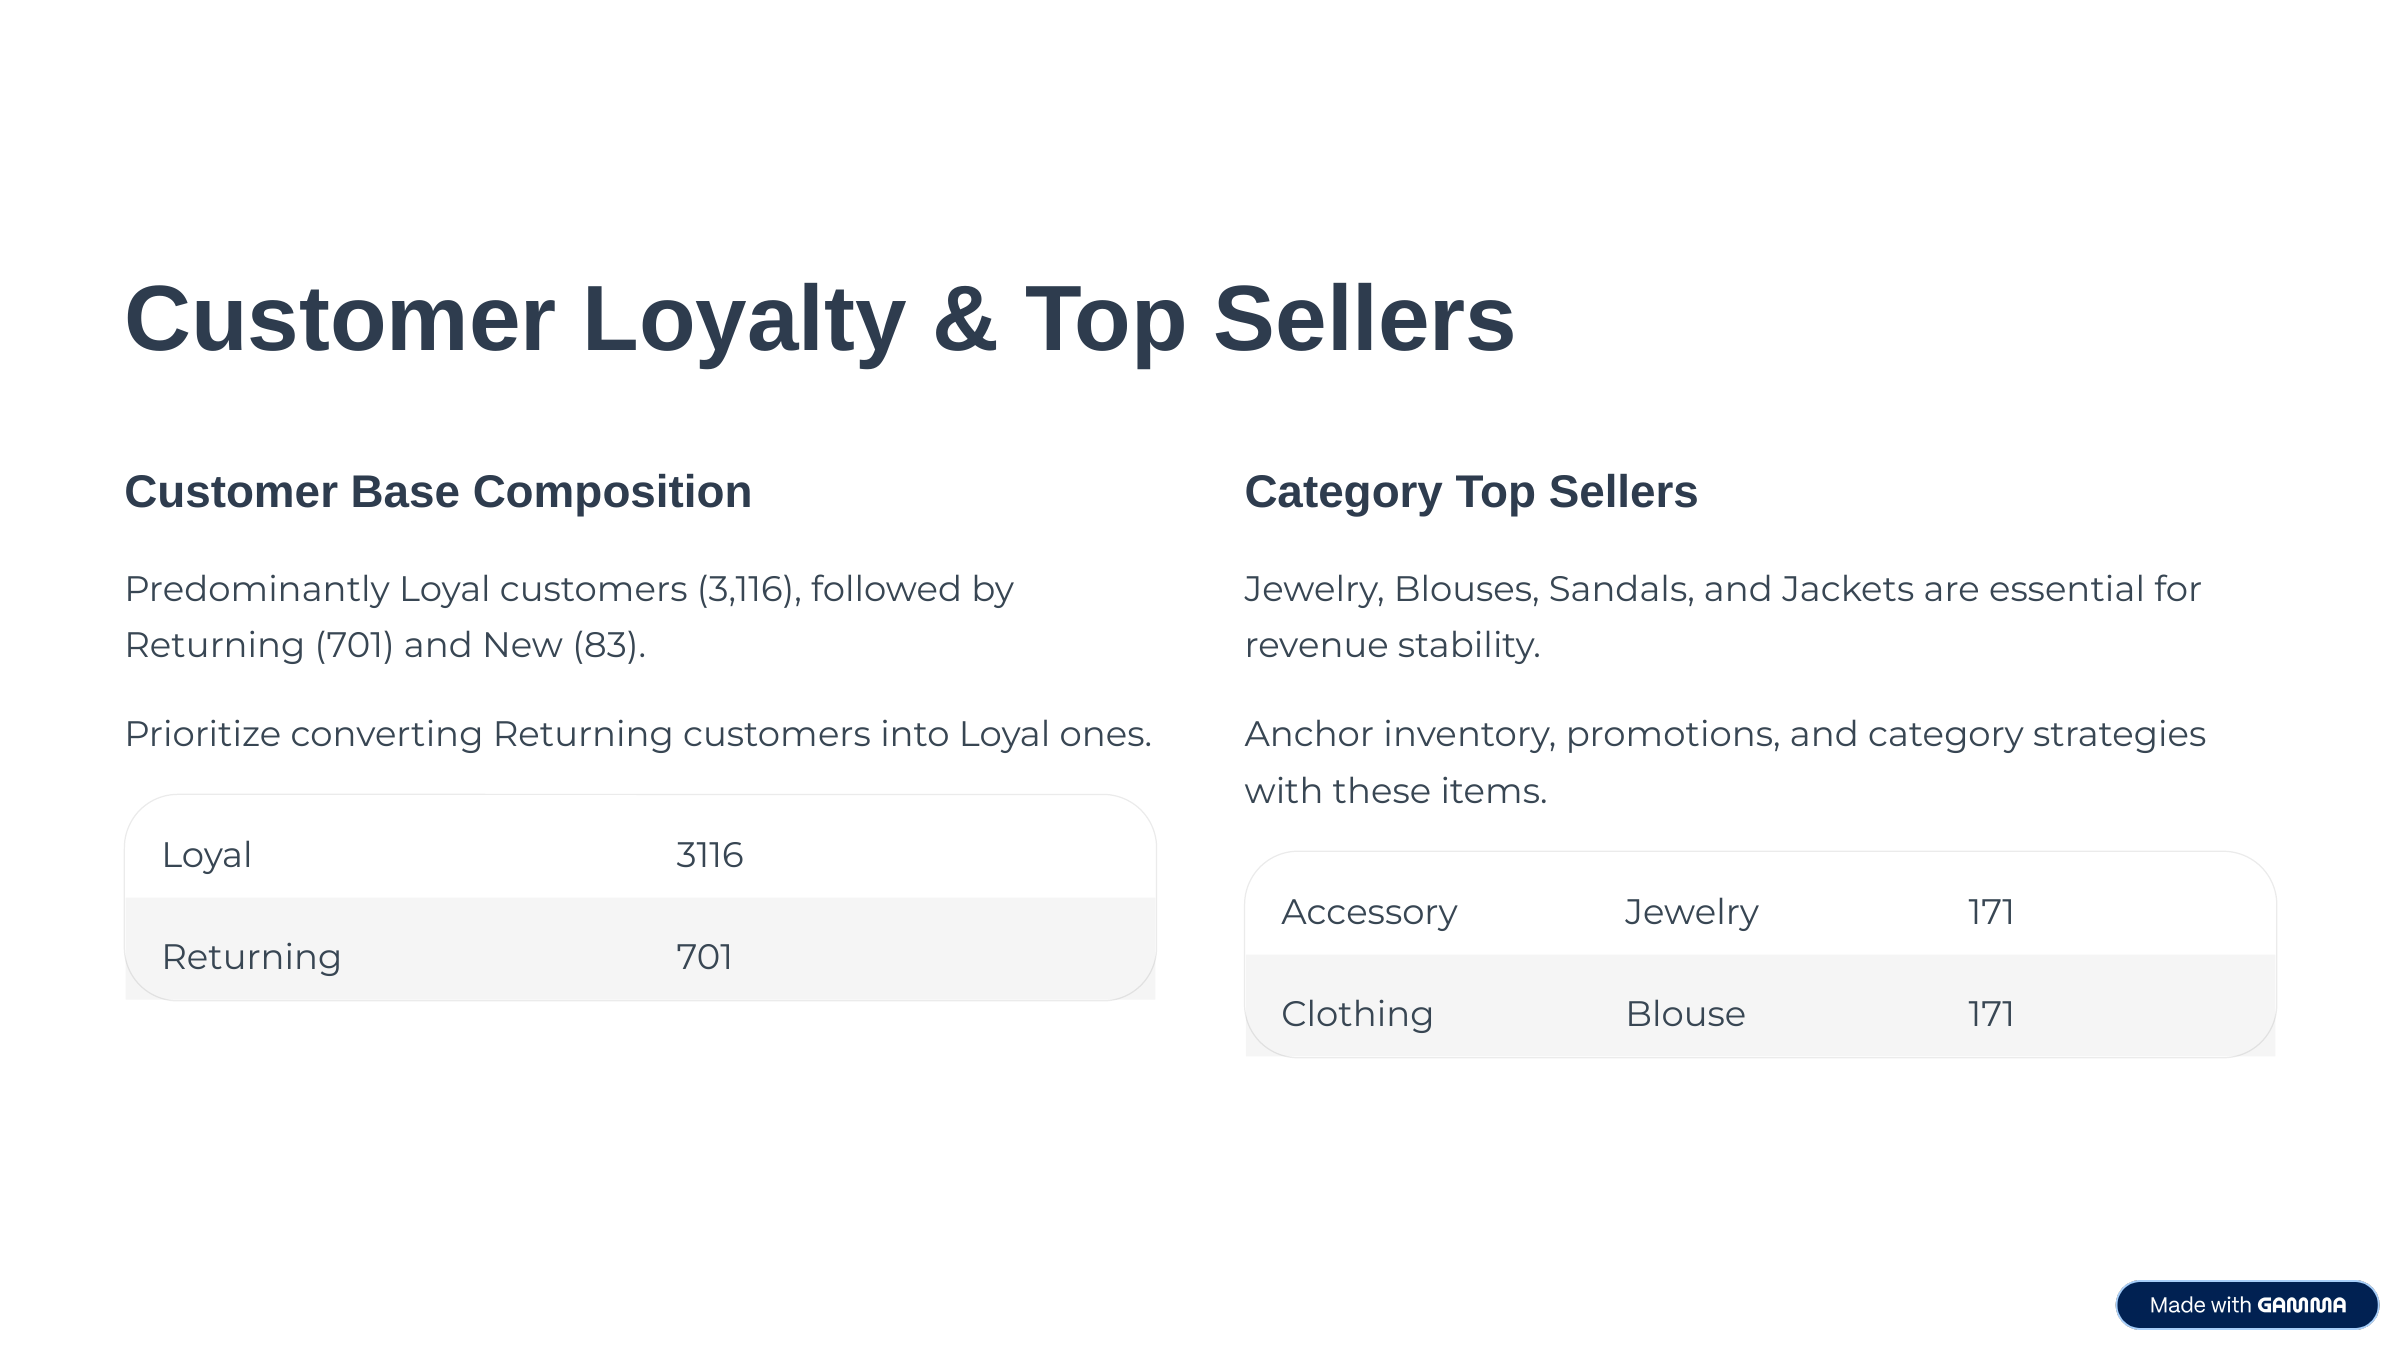

Customer Loyalty & Top Sellers
Customer Base Composition
Category Top Sellers
Predominantly Loyal customers (3,116), followed by Returning (701) and New (83).
Jewelry, Blouses, Sandals, and Jackets are essential for revenue stability.
Prioritize converting Returning customers into Loyal ones.
Anchor inventory, promotions, and category strategies with these items.

Loyal
3116

Accessory
Jewelry
171

Returning
701

Clothing
Blouse
171